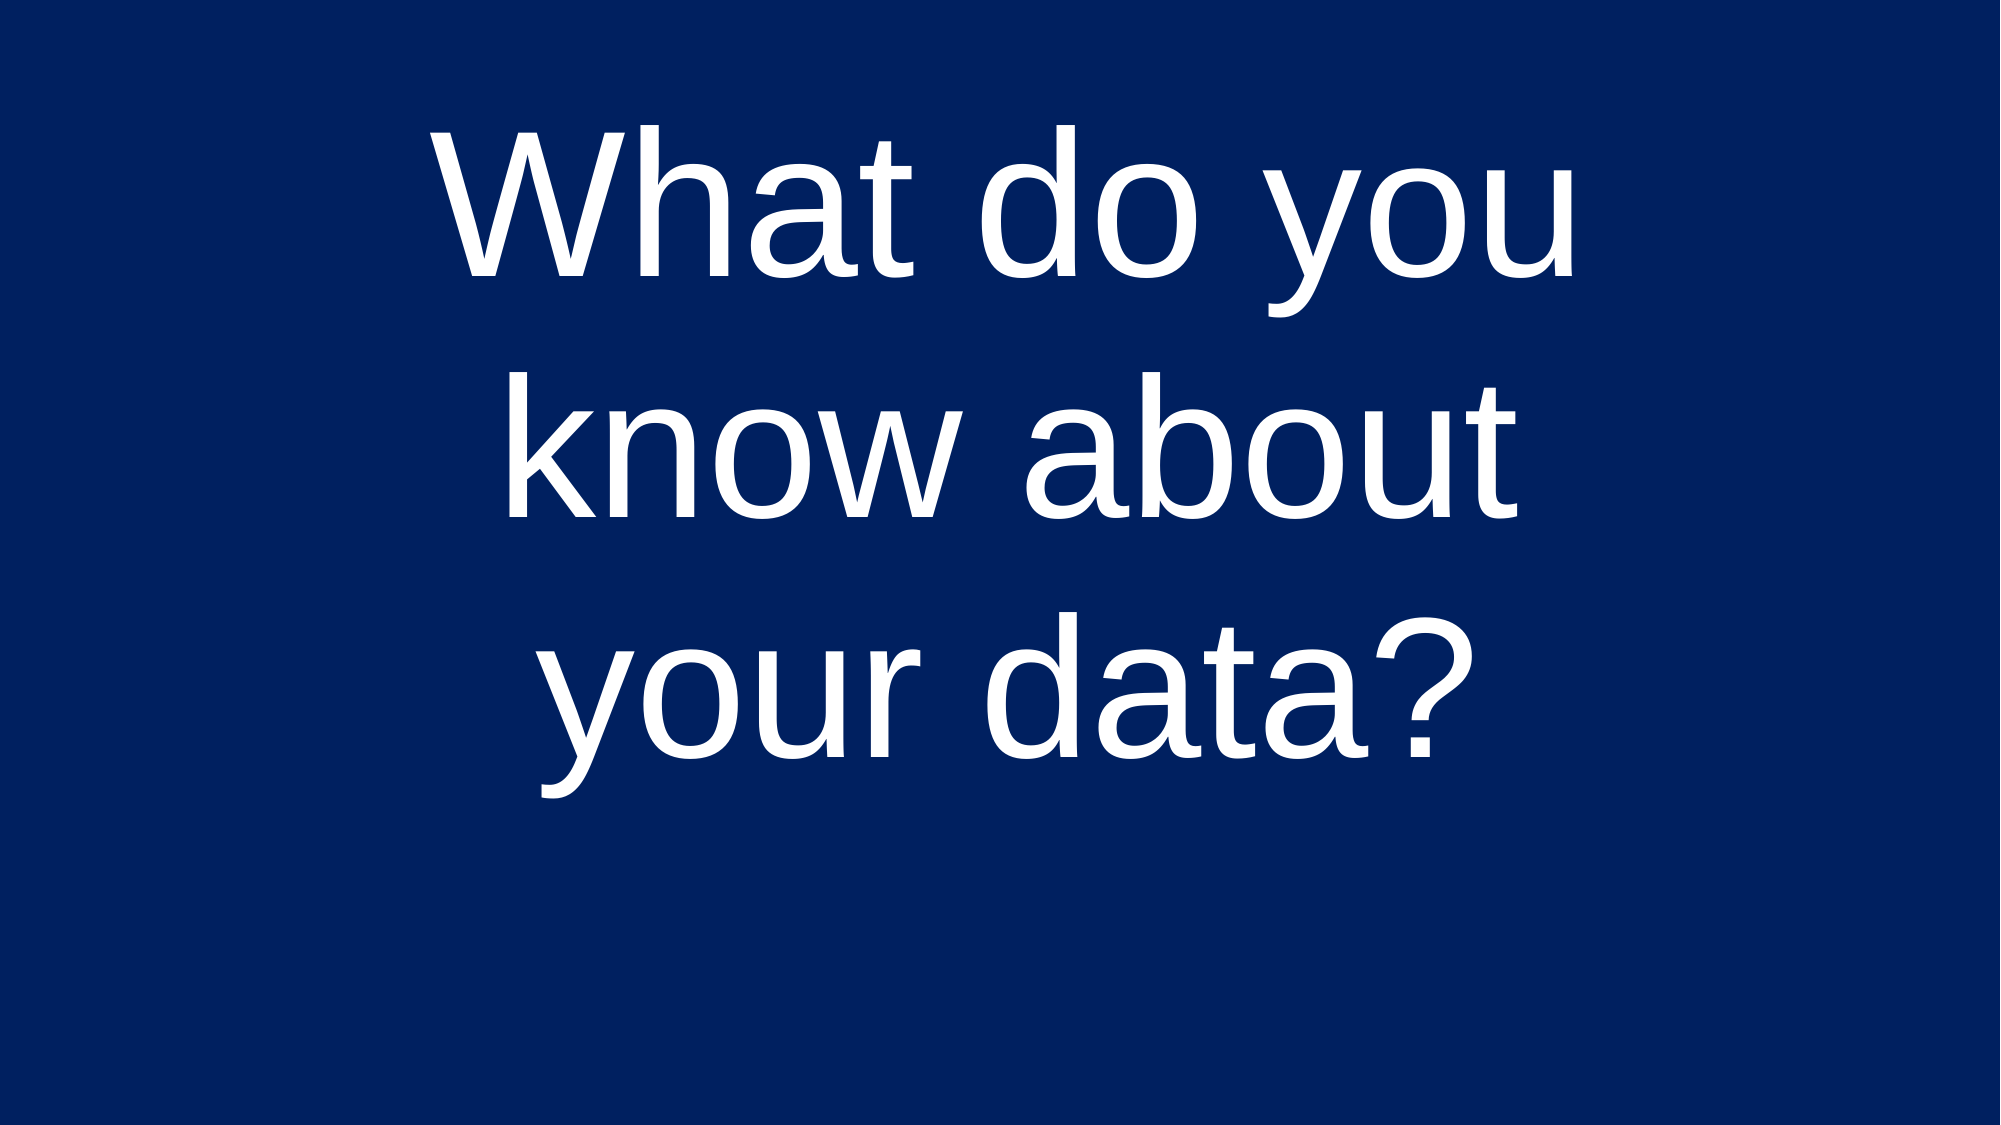

What do you know about your data?